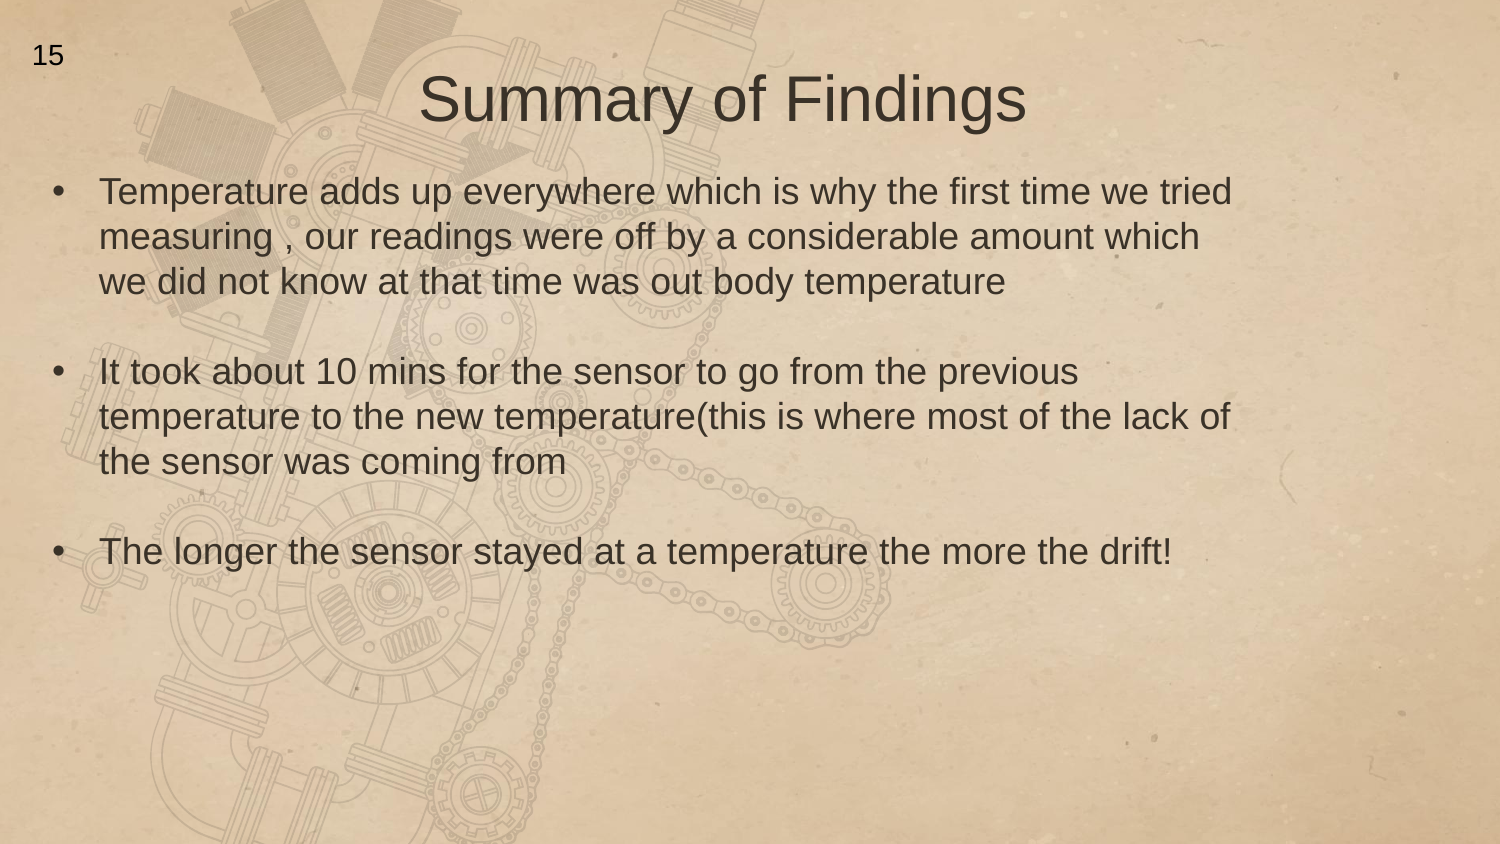

15
Summary of Findings
Temperature adds up everywhere which is why the first time we tried measuring , our readings were off by a considerable amount which we did not know at that time was out body temperature

It took about 10 mins for the sensor to go from the previous temperature to the new temperature(this is where most of the lack of the sensor was coming from

The longer the sensor stayed at a temperature the more the drift!